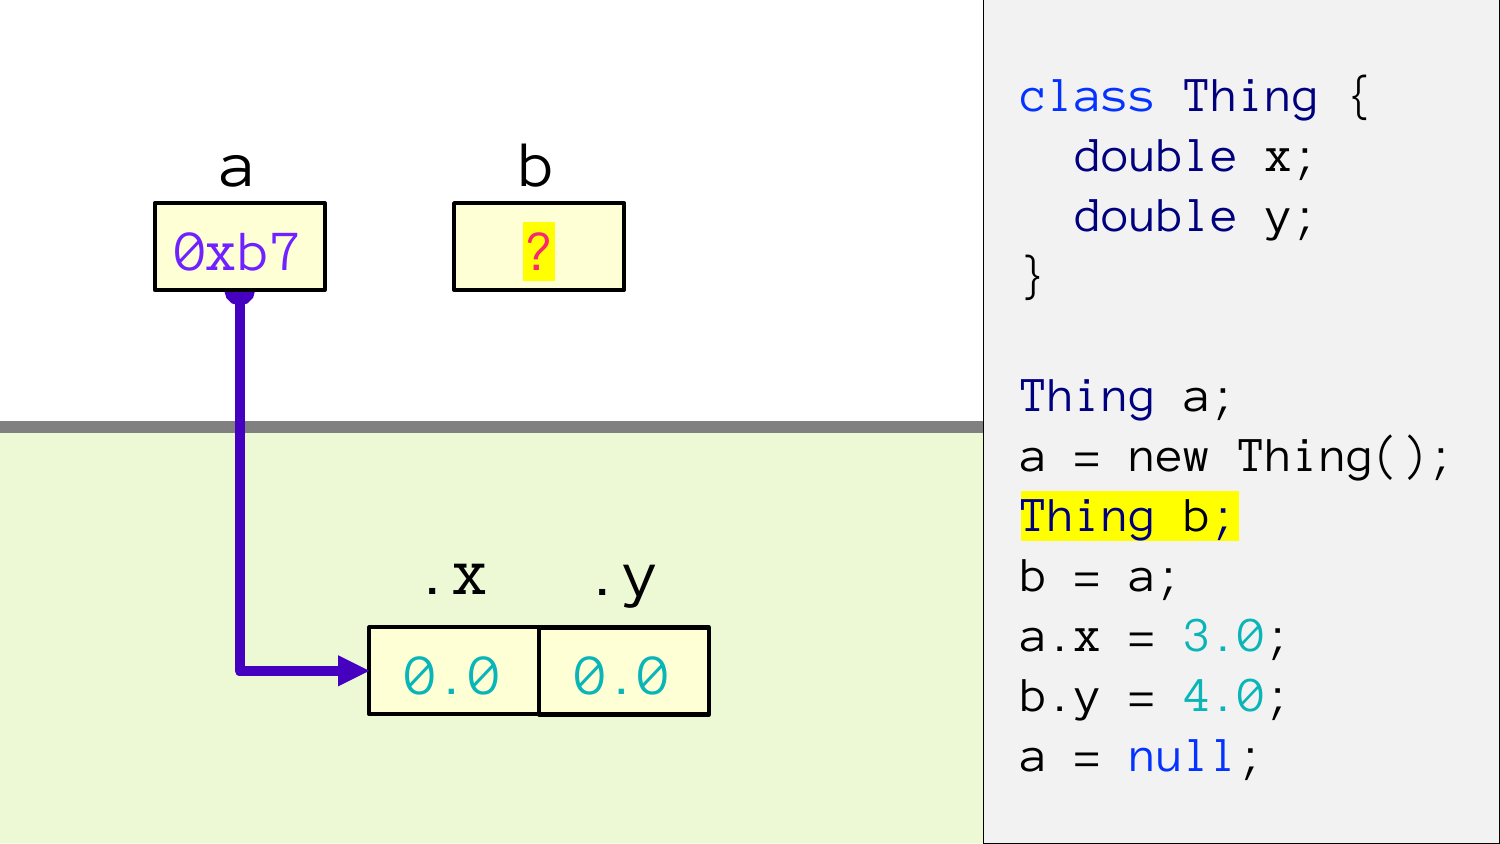

class Thing {
  double x;
  double y;
}

Thing a;
a = new Thing();
Thing b;
b = a;
a.x = 3.0;
b.y = 4.0;
a = null;
a
b
0xb7
?

.x
.y
0.0
0.0